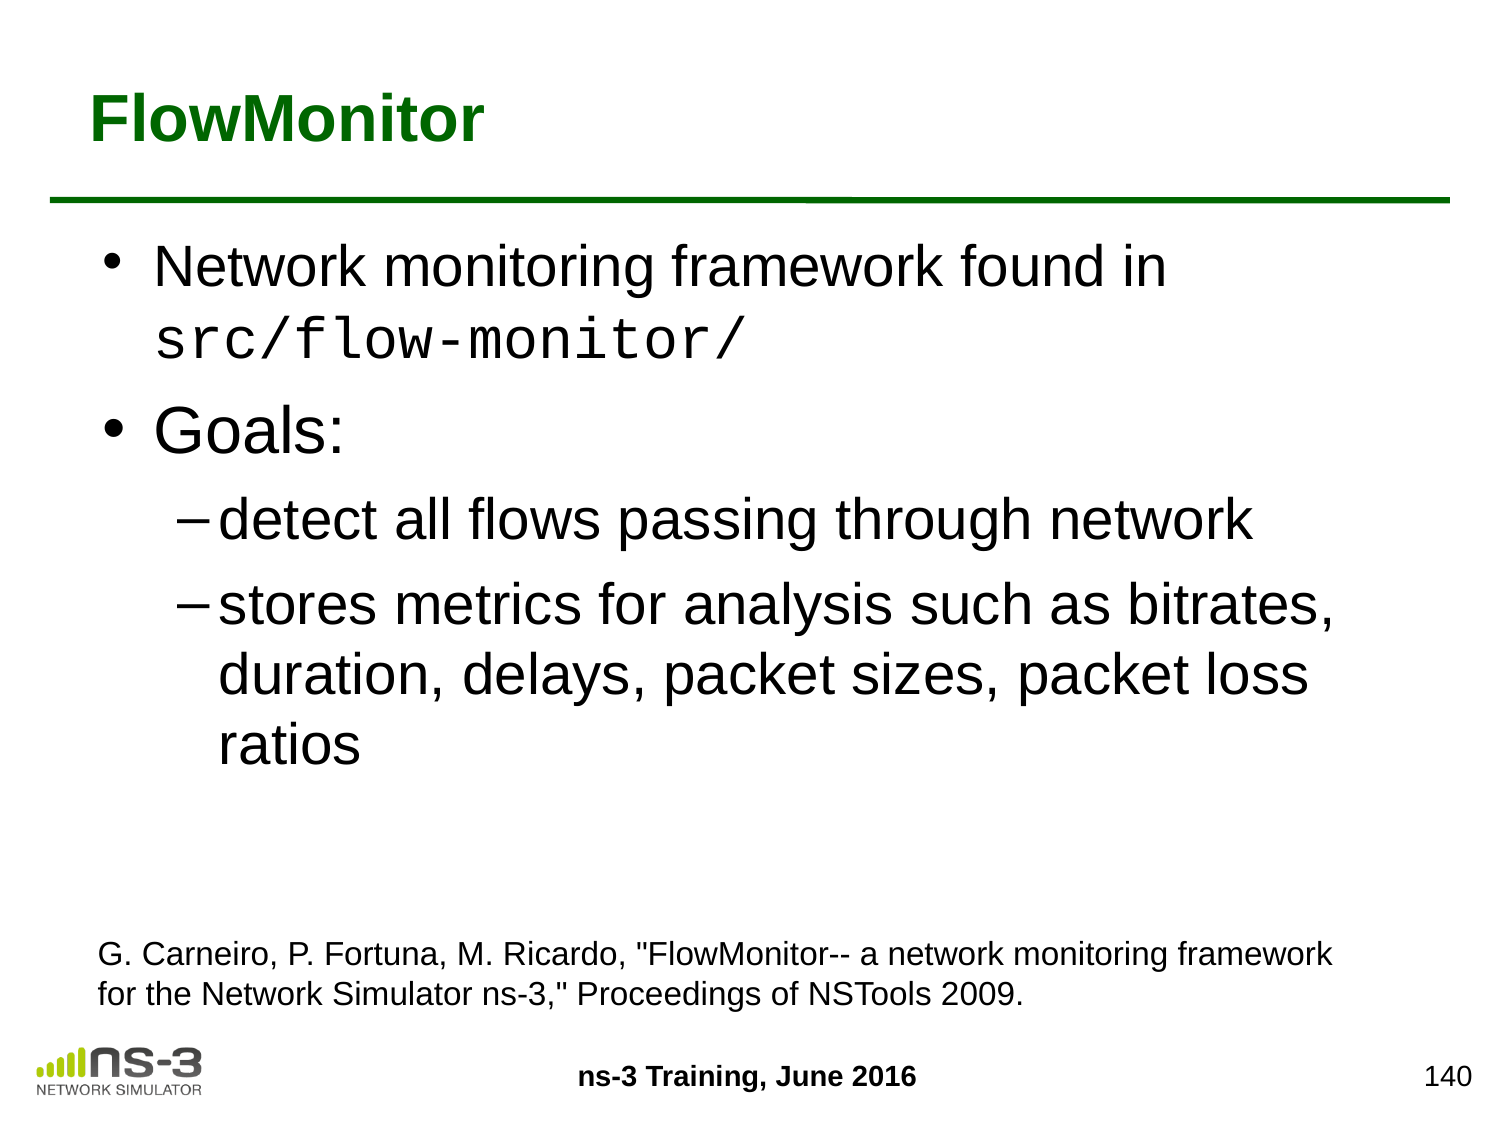

# FlowMonitor
Network monitoring framework found in src/flow-monitor/
Goals:
detect all flows passing through network
stores metrics for analysis such as bitrates, duration, delays, packet sizes, packet loss ratios

G. Carneiro, P. Fortuna, M. Ricardo, "FlowMonitor-- a network monitoring framework
for the Network Simulator ns-3," Proceedings of NSTools 2009.
140
ns-3 Training, June 2016